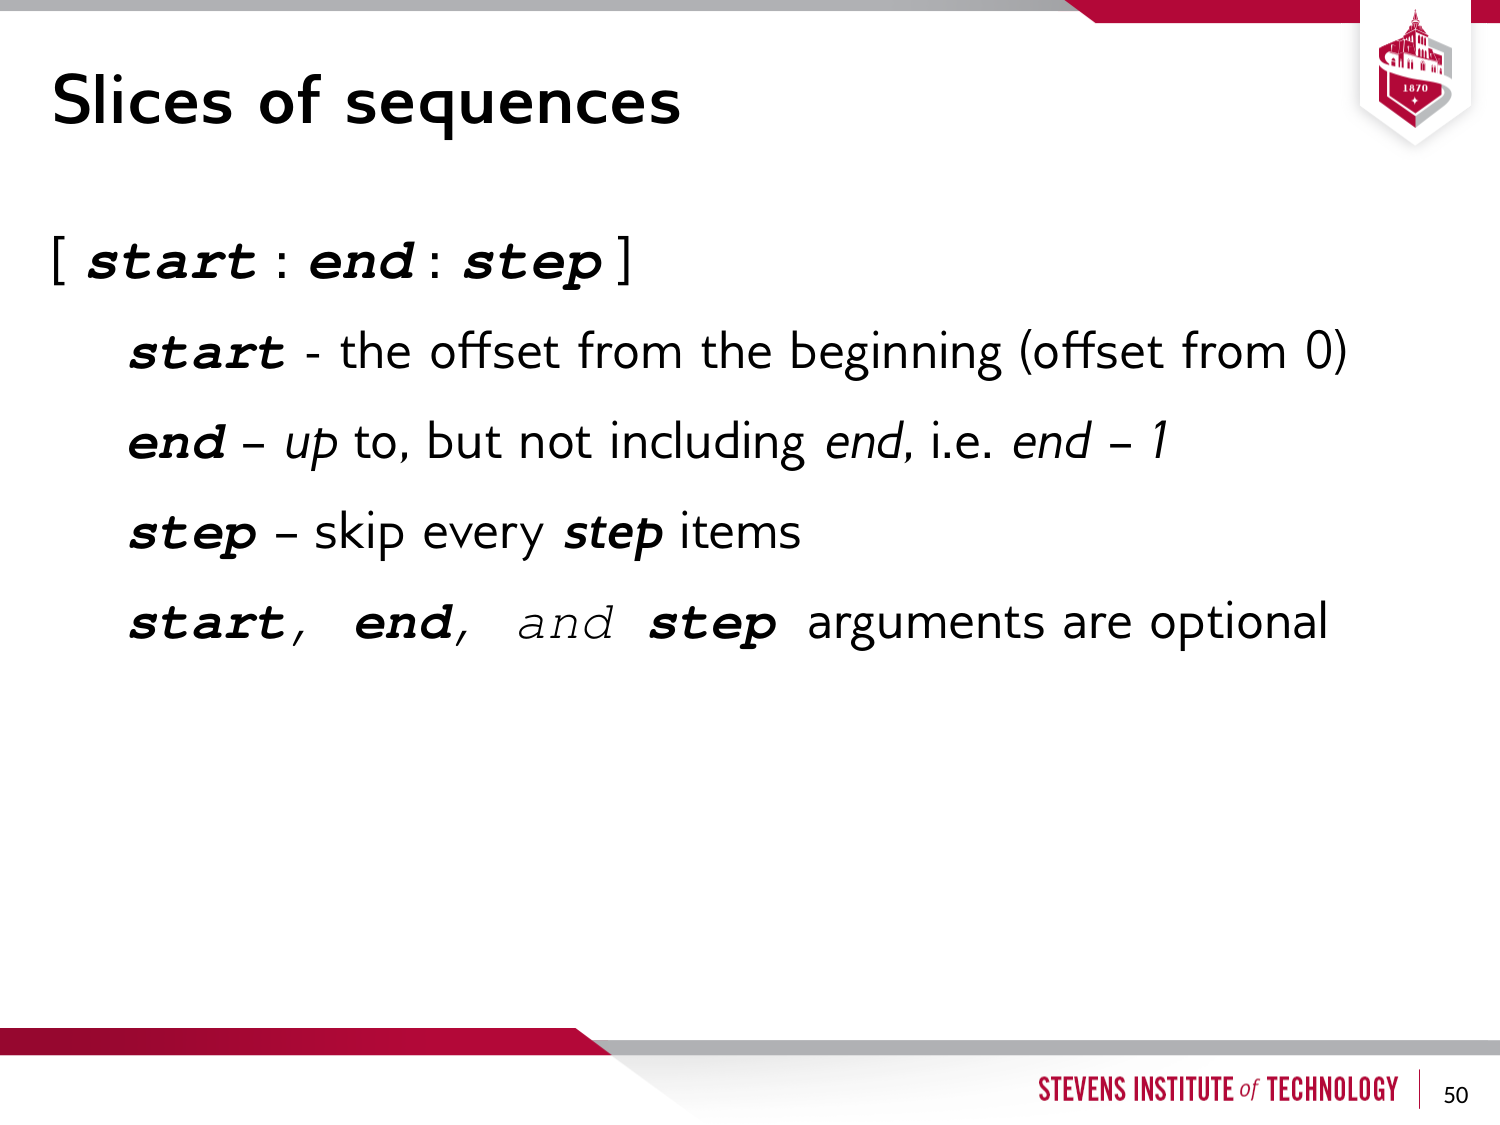

# Slices of sequences
[ start : end : step ]
start - the offset from the beginning (offset from 0)
end – up to, but not including end, i.e. end – 1
step – skip every step items
start, end, and step arguments are optional

50